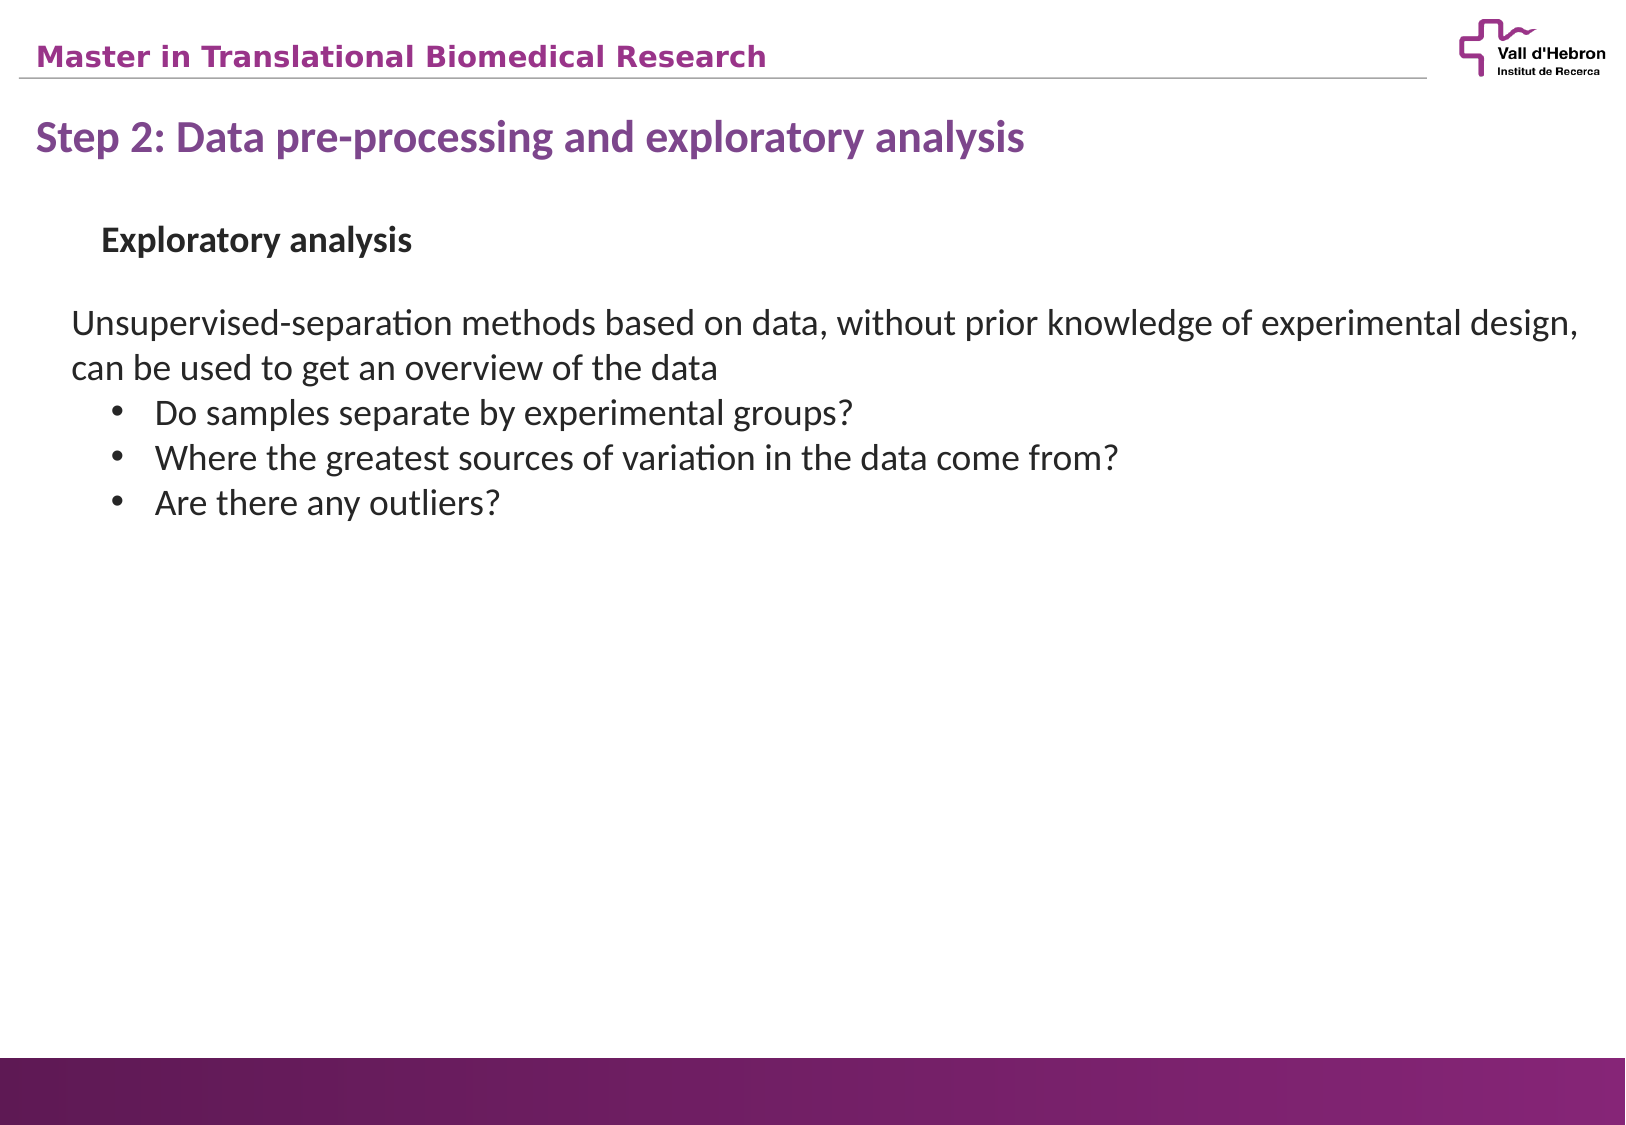

Step 2: Data pre-processing and exploratory analysis
Exploratory analysis

Unsupervised-separation methods based on data, without prior knowledge of experimental design, can be used to get an overview of the data
 Do samples separate by experimental groups?
 Where the greatest sources of variation in the data come from?
 Are there any outliers?